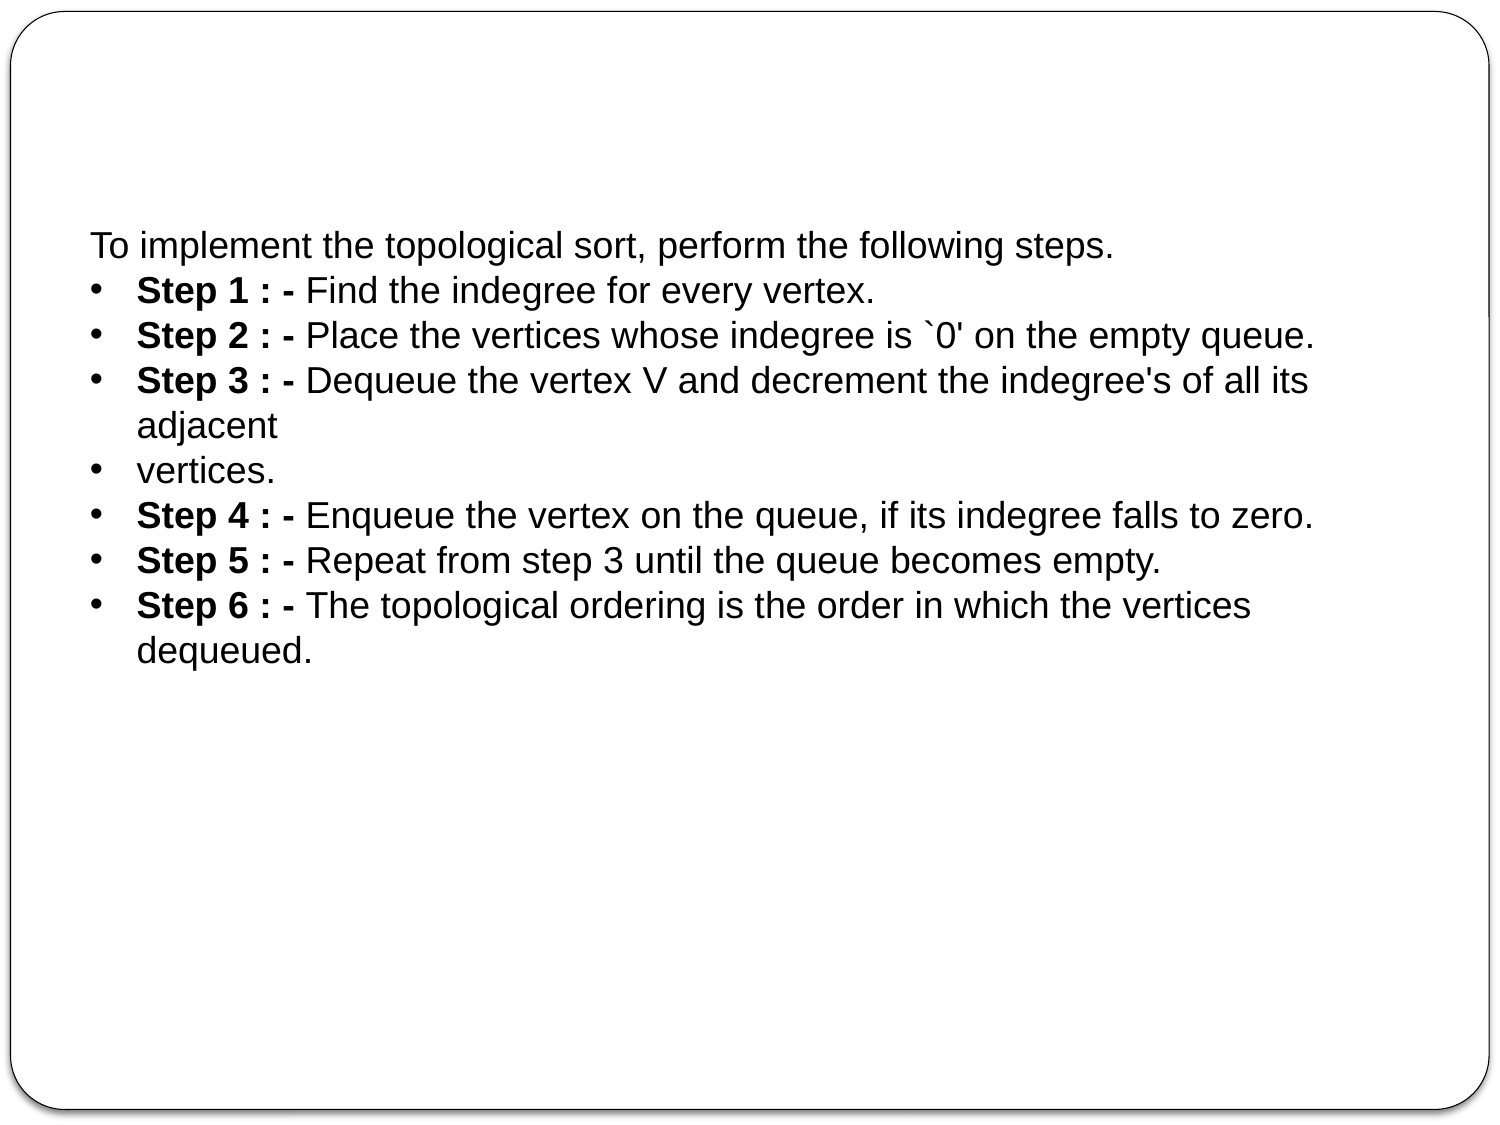

To implement the topological sort, perform the following steps.
Step 1 : - Find the indegree for every vertex.
Step 2 : - Place the vertices whose indegree is `0' on the empty queue.
Step 3 : - Dequeue the vertex V and decrement the indegree's of all its adjacent
vertices.
Step 4 : - Enqueue the vertex on the queue, if its indegree falls to zero.
Step 5 : - Repeat from step 3 until the queue becomes empty.
Step 6 : - The topological ordering is the order in which the vertices dequeued.